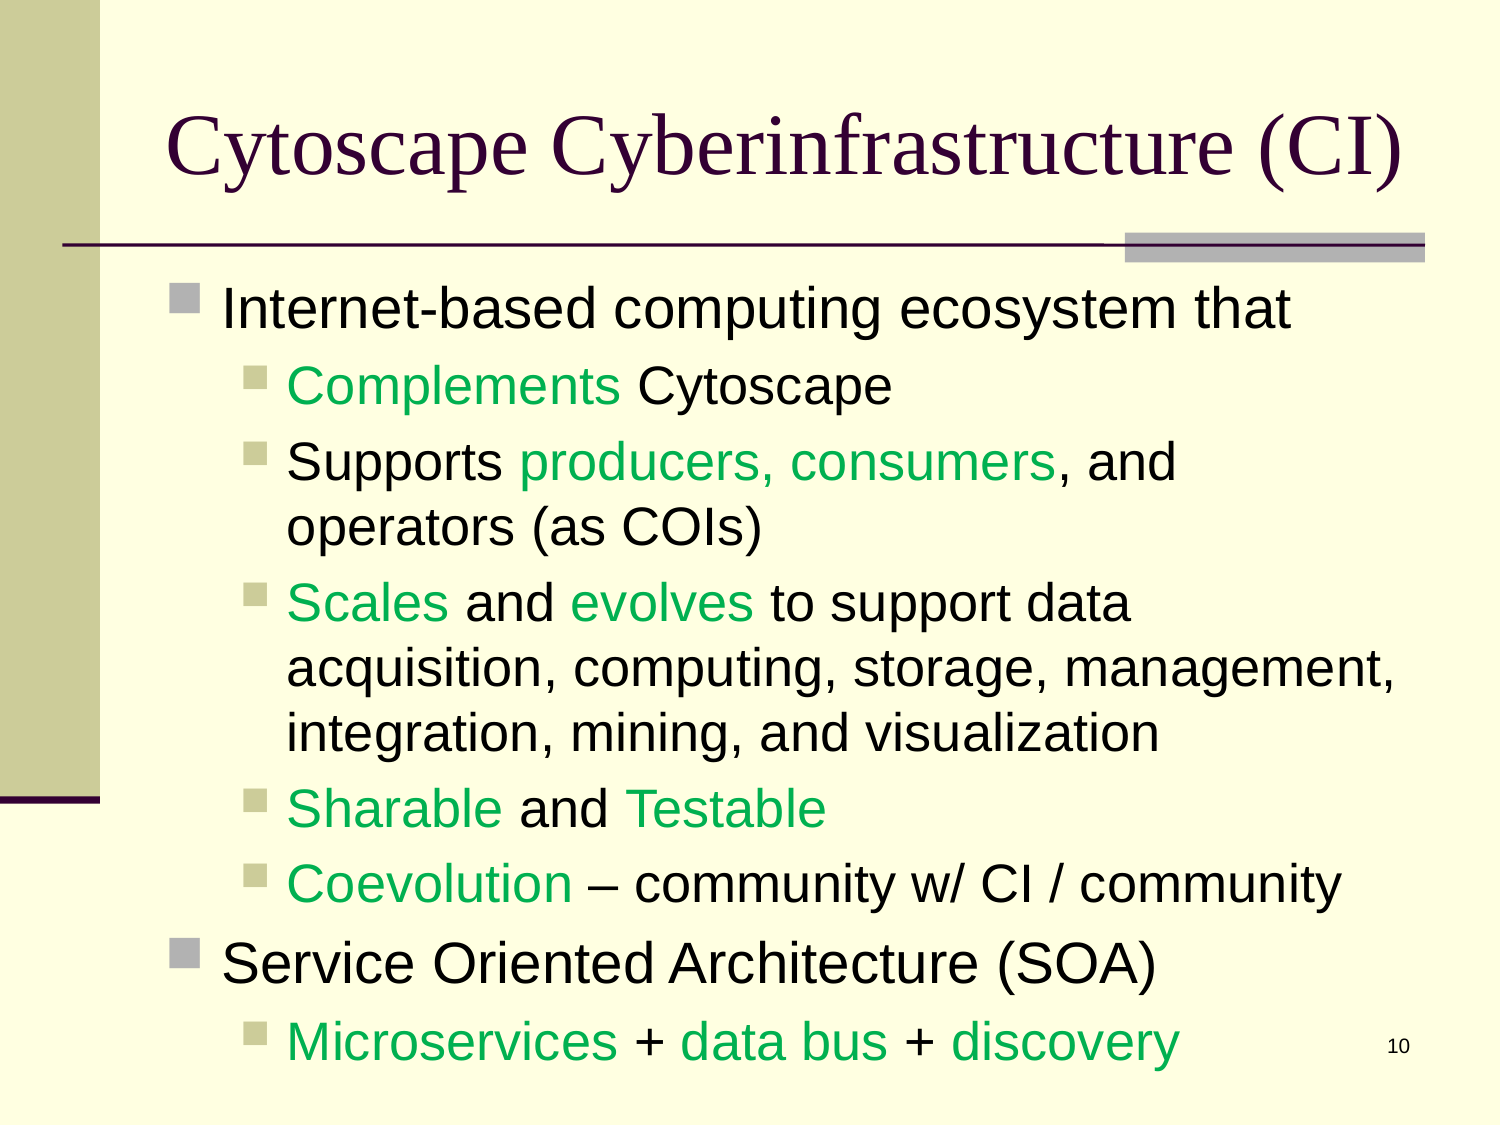

# Cytoscape Cyberinfrastructure (CI)
Internet-based computing ecosystem that
Complements Cytoscape
Supports producers, consumers, and operators (as COIs)
Scales and evolves to support data acquisition, computing, storage, management, integration, mining, and visualization
Sharable and Testable
Coevolution – community w/ CI / community
Service Oriented Architecture (SOA)
Microservices + data bus + discovery
10